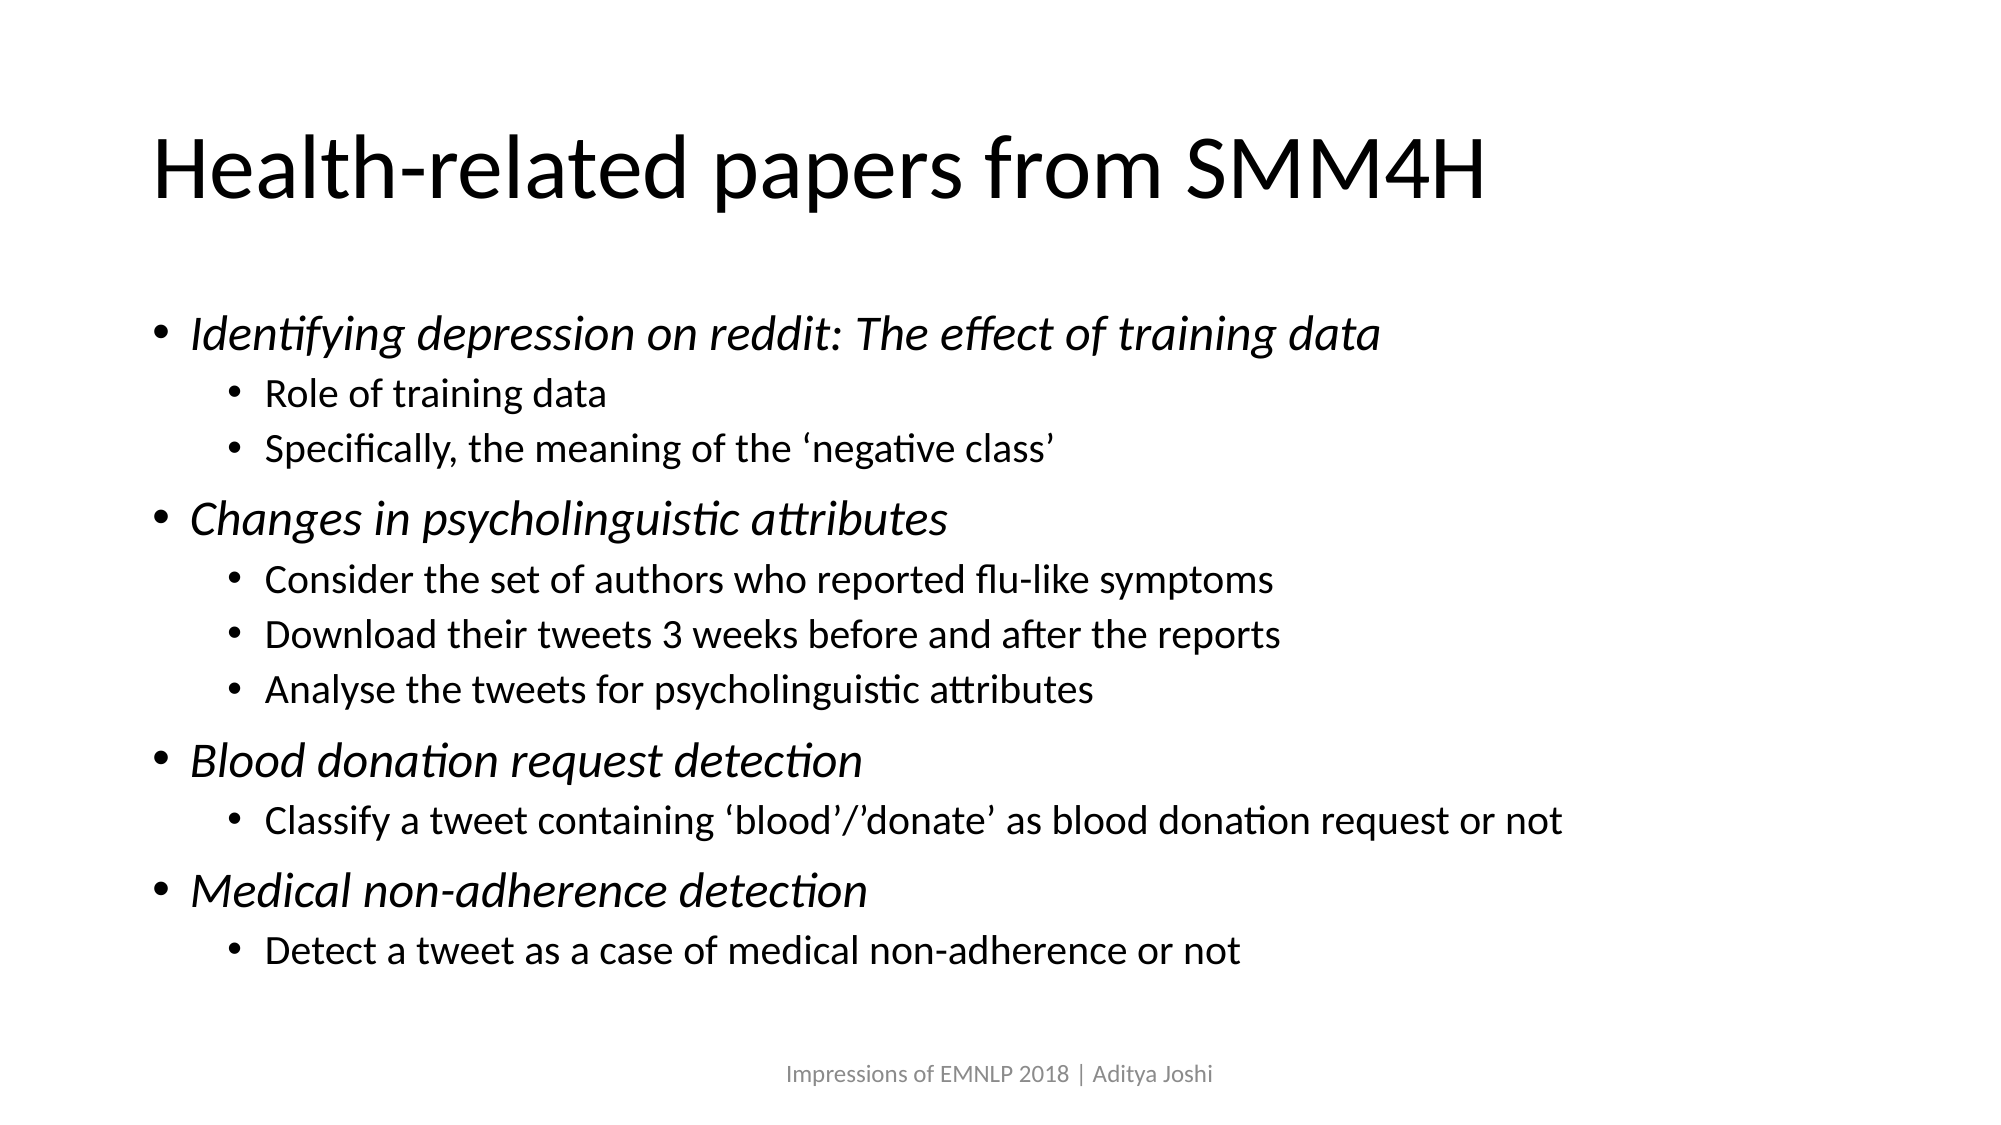

# Health-related papers from SMM4H
Identifying depression on reddit: The effect of training data
Role of training data
Specifically, the meaning of the ‘negative class’
Changes in psycholinguistic attributes
Consider the set of authors who reported flu-like symptoms
Download their tweets 3 weeks before and after the reports
Analyse the tweets for psycholinguistic attributes
Blood donation request detection
Classify a tweet containing ‘blood’/’donate’ as blood donation request or not
Medical non-adherence detection
Detect a tweet as a case of medical non-adherence or not
Impressions of EMNLP 2018 | Aditya Joshi